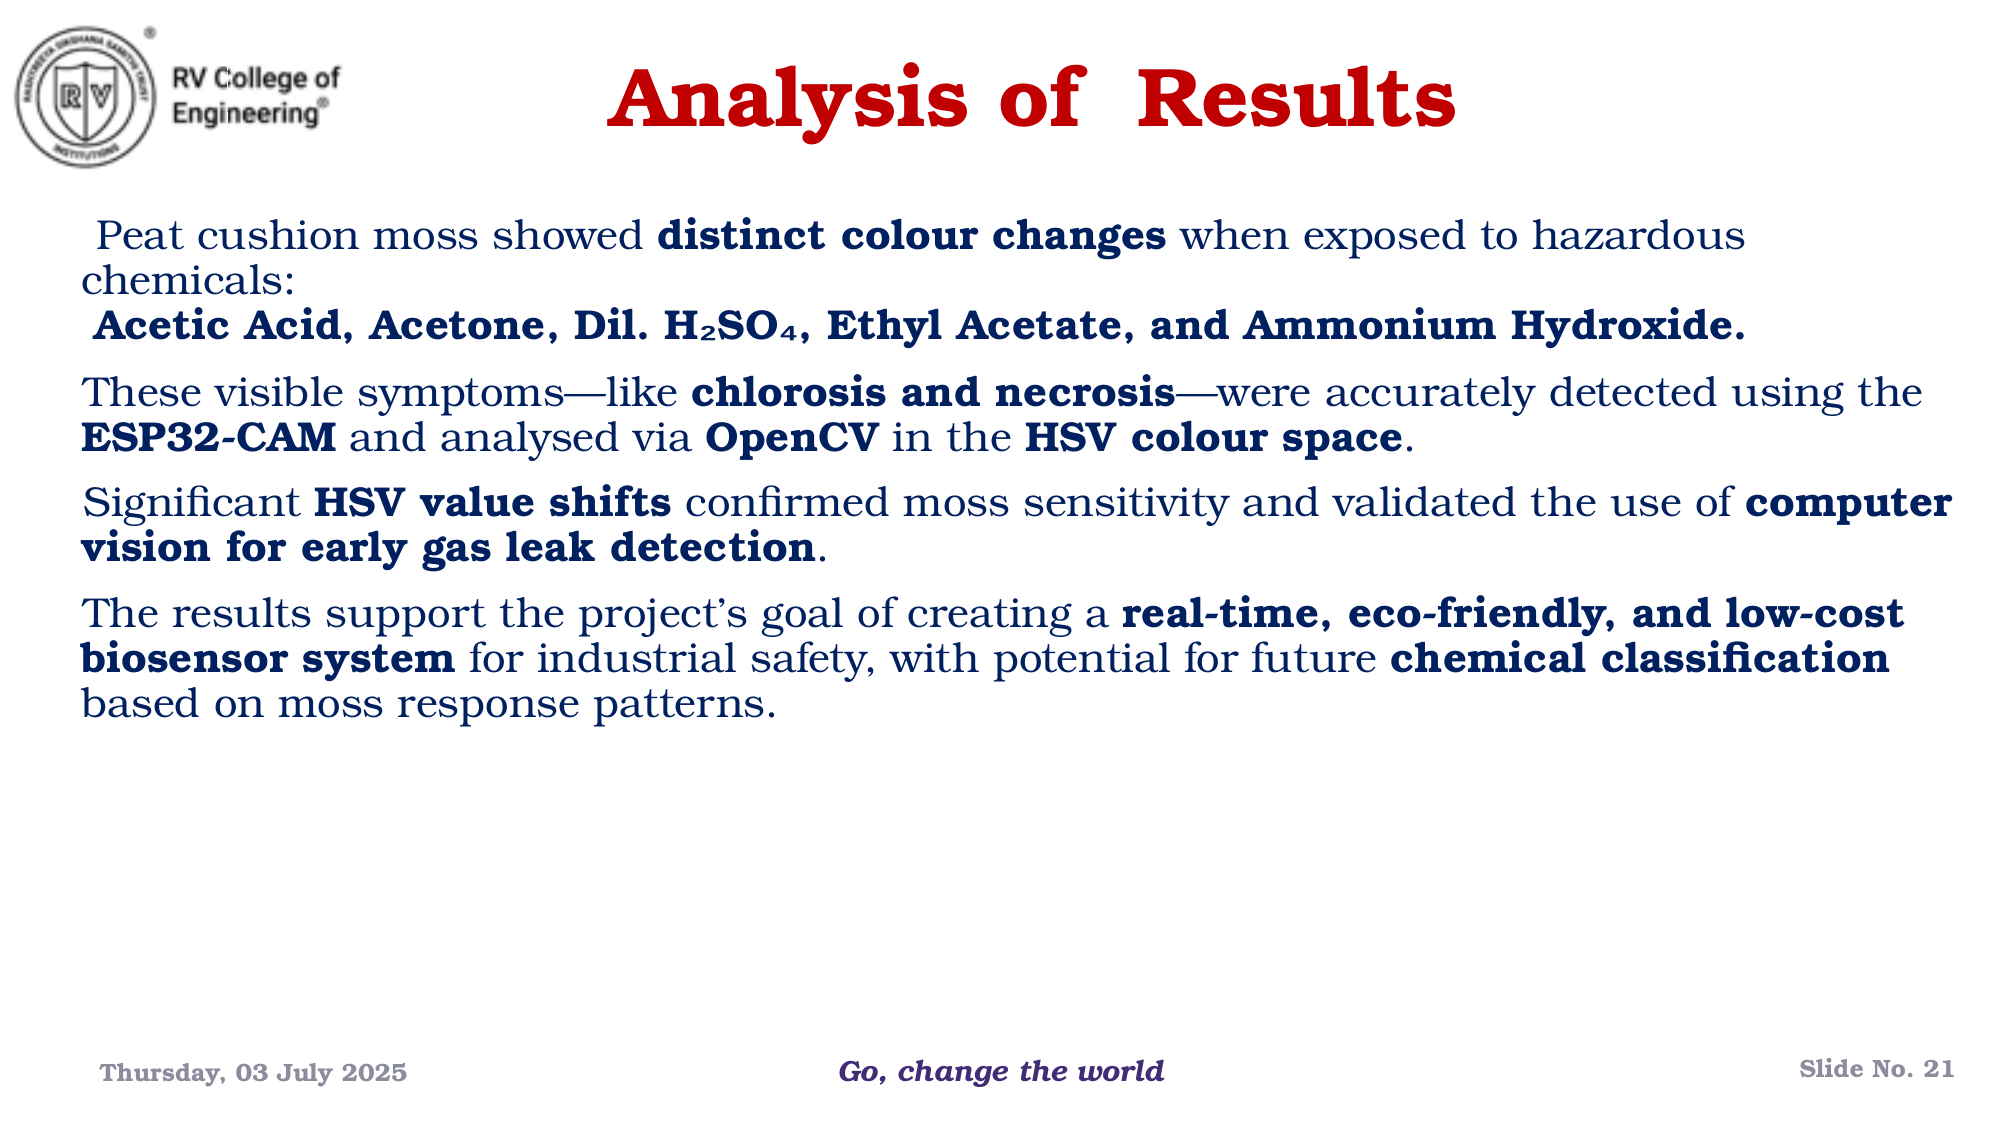

Analysis of  Results
    Peat cushion moss showed distinct colour changes when exposed to hazardous chemicals:
 Acetic Acid, Acetone, Dil. H₂SO₄, Ethyl Acetate, and Ammonium Hydroxide.
   These visible symptoms—like chlorosis and necrosis—were accurately detected using the ESP32-CAM and analysed via OpenCV in the HSV colour space.
   Significant HSV value shifts confirmed moss sensitivity and validated the use of computer vision for early gas leak detection.
   The results support the project’s goal of creating a real-time, eco-friendly, and low-cost biosensor system for industrial safety, with potential for future chemical classification based on moss response patterns.

Thursday, 03 July 2025
Slide No. 21